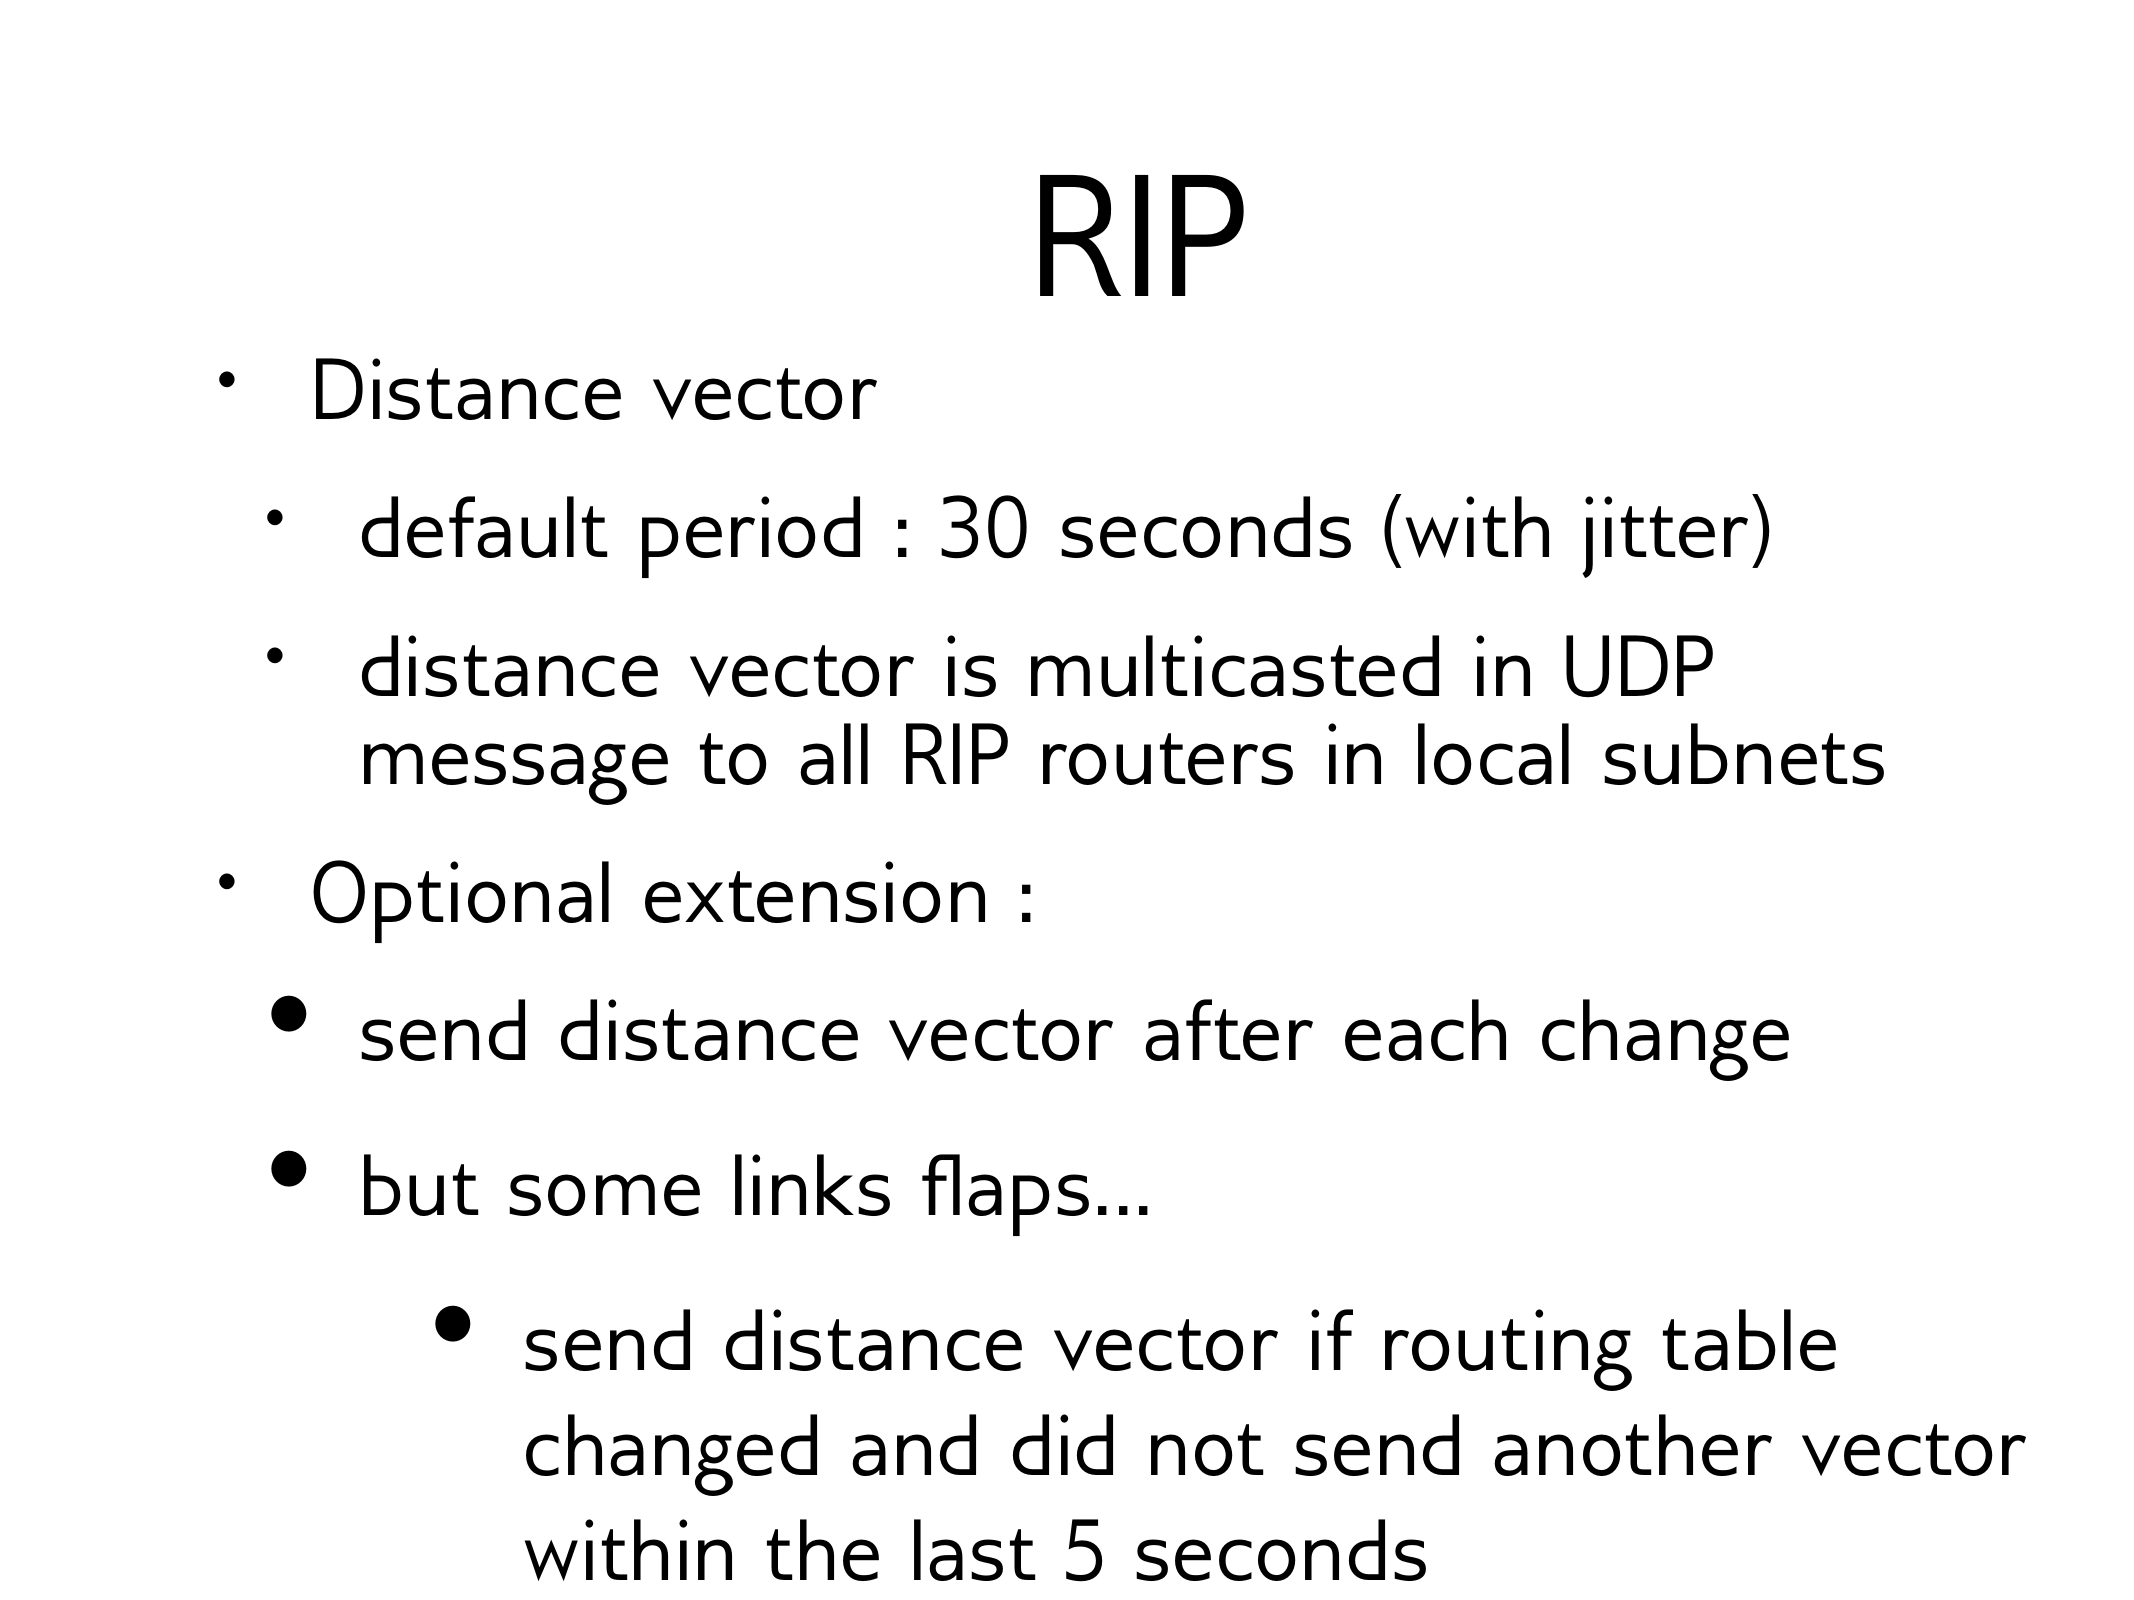

# RIP
Distance vector
default period : 30 seconds (with jitter)
distance vector is multicasted in UDP message to all RIP routers in local subnets
Optional extension :
send distance vector after each change
but some links flaps...
send distance vector if routing table changed and did not send another vector within the last 5 seconds